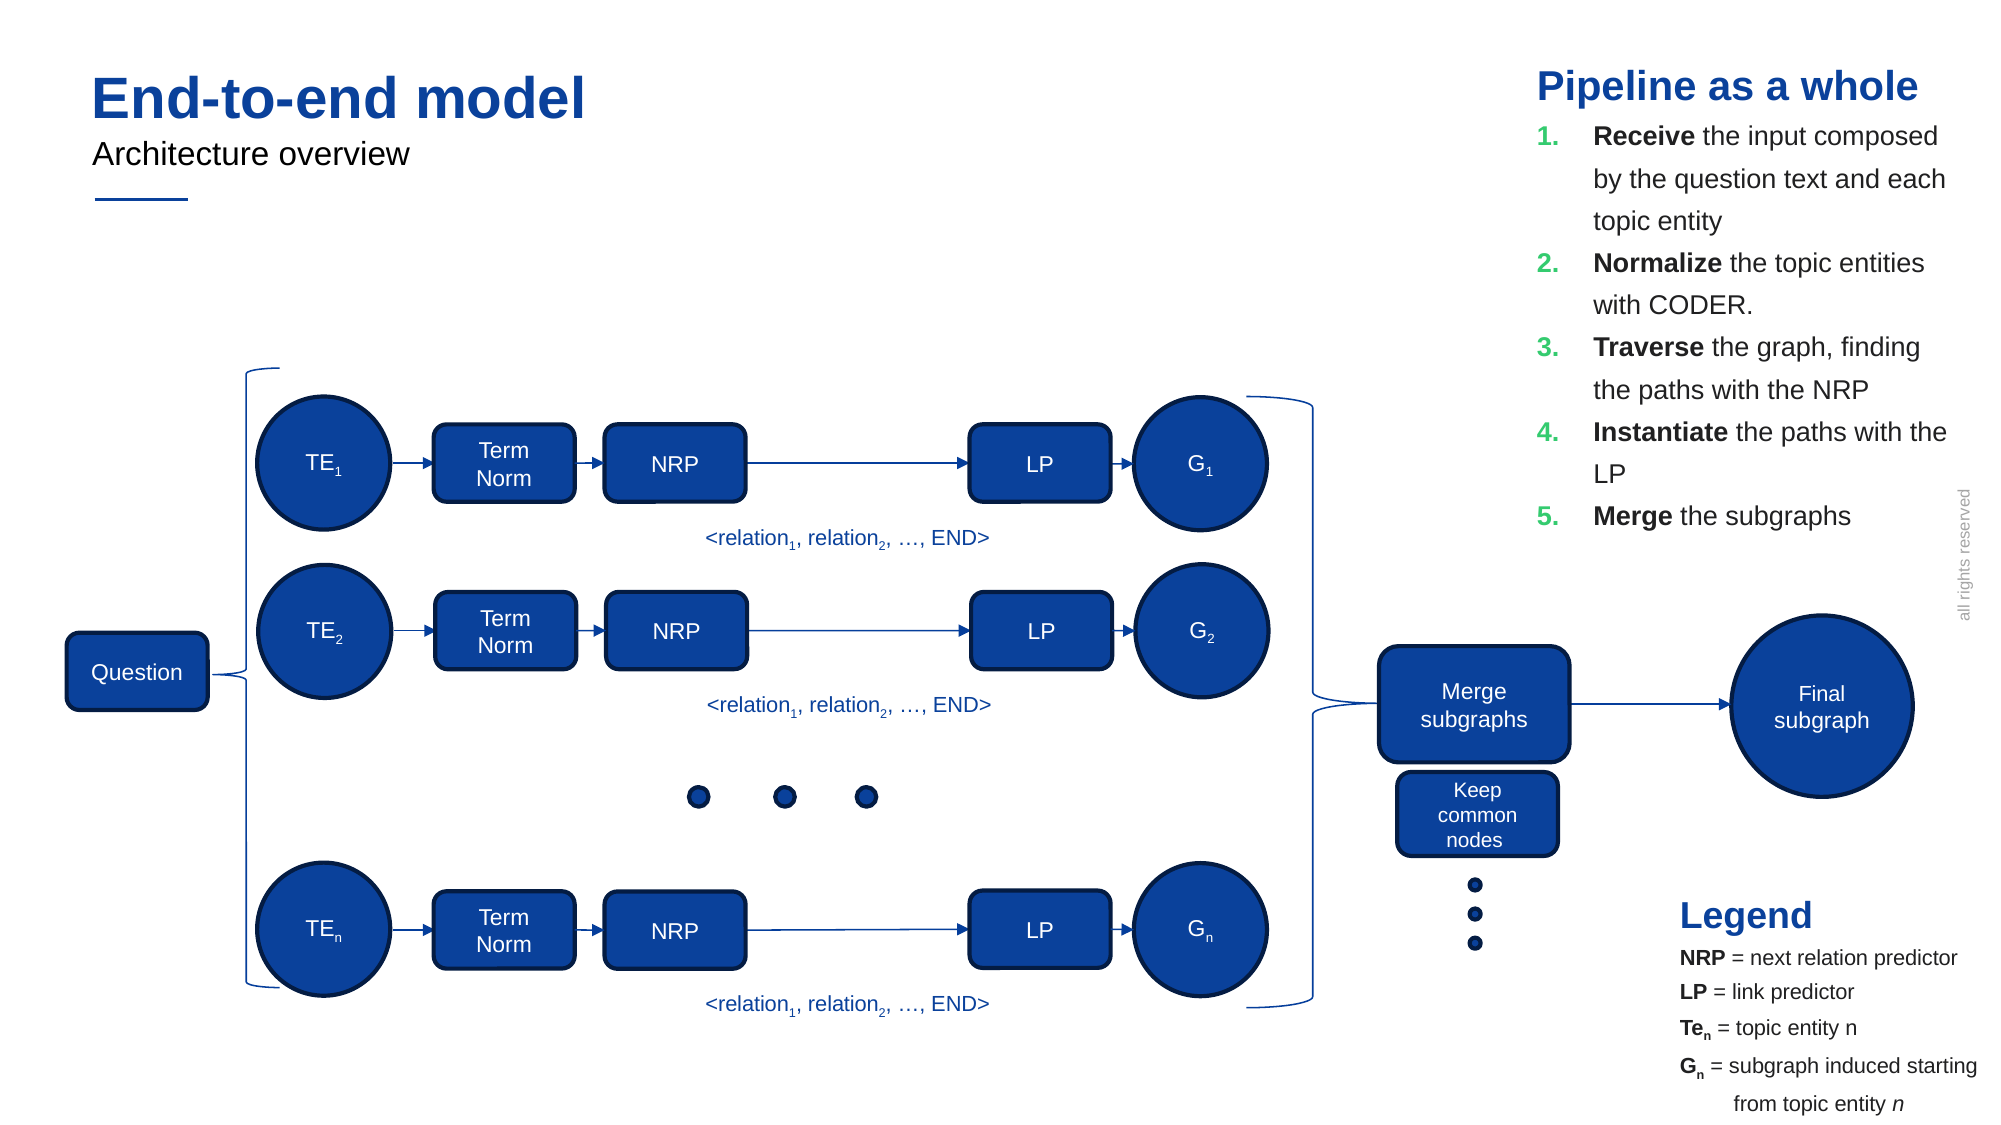

Pipeline as a whole
Receive the input composed by the question text and each topic entity
Normalize the topic entities with CODER.
Traverse the graph, finding the paths with the NRP
Instantiate the paths with the LP
Merge the subgraphs

# End-to-end model
Architecture overview

TE1

G1
NRP
LP
Term Norm
<relation1, relation2, …, END>
G2
TE2
NRP
LP
Term Norm
Final subgraph
Question
Merge subgraphs
<relation1, relation2, …, END>
Keep common nodes

TEn
Gn
Legend
NRP = next relation predictor
LP = link predictor
Ten = topic entity n
Gn = subgraph induced starting
         from topic entity n

LP
Term Norm
NRP

<relation1, relation2, …, END>